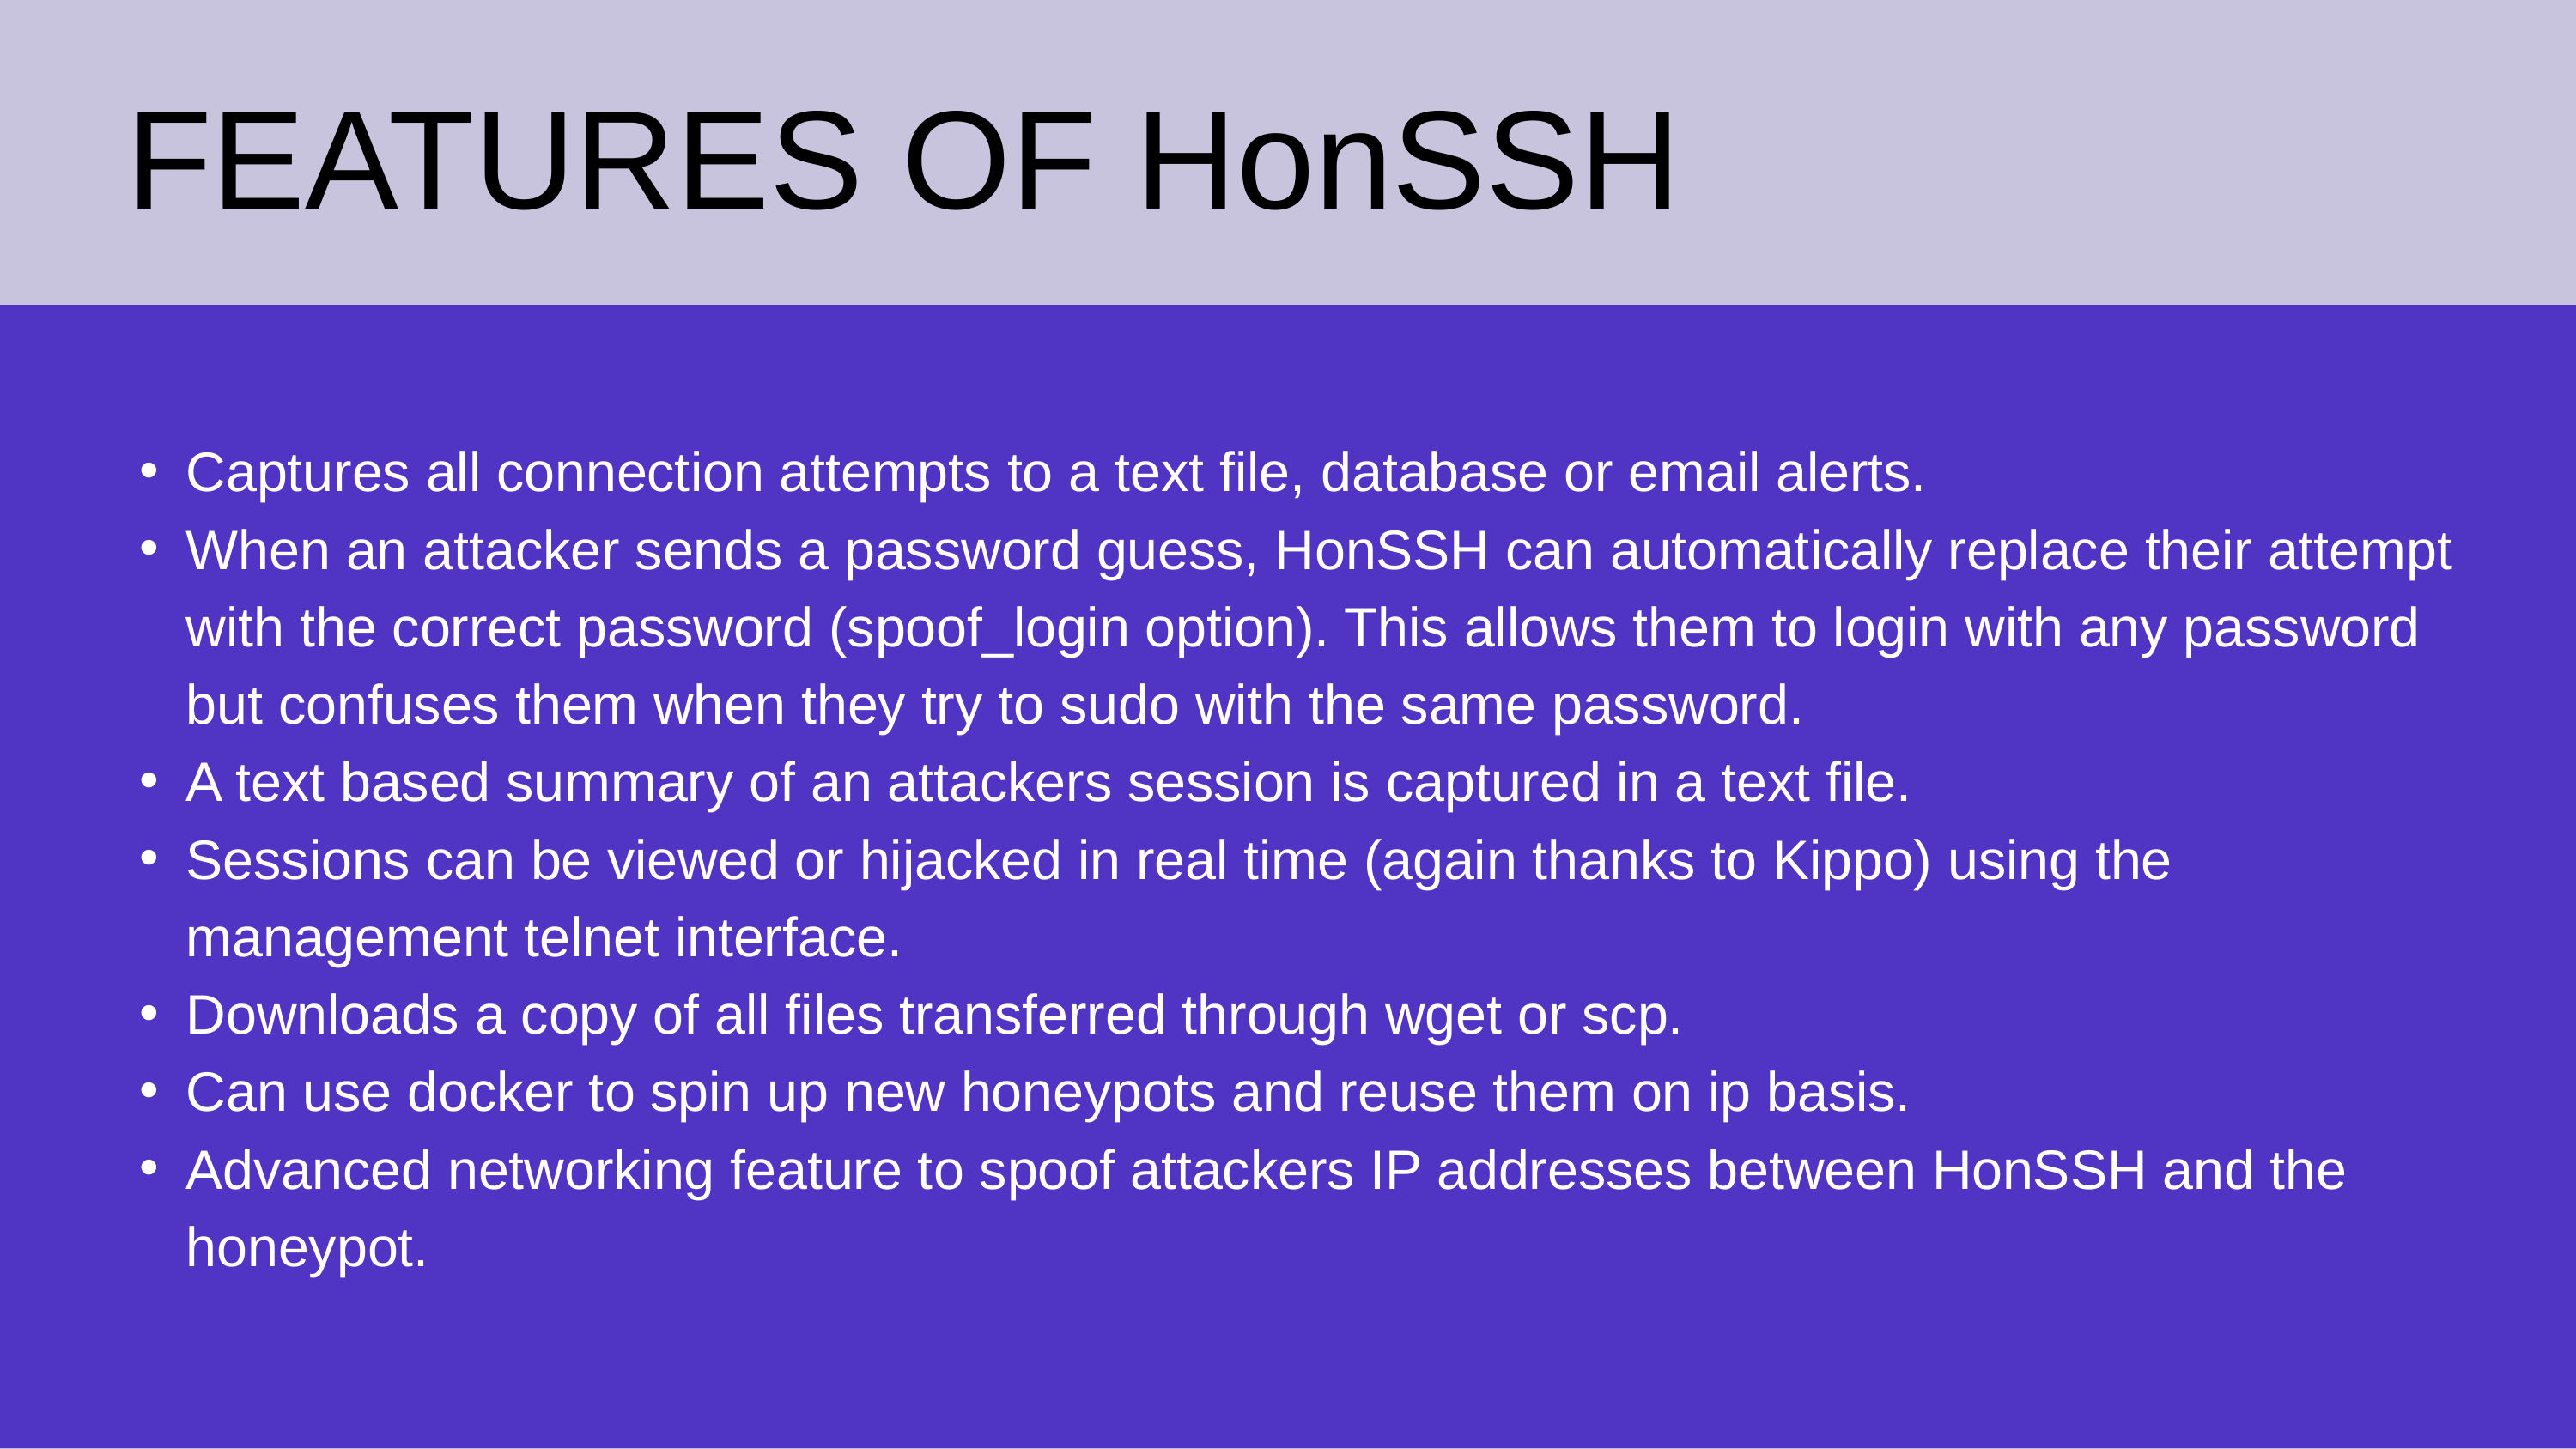

FEATURES OF HonSSH

Captures all connection attempts to a text file, database or email alerts.
When an attacker sends a password guess, HonSSH can automatically replace their attempt with the correct password (spoof_login option). This allows them to login with any password but confuses them when they try to sudo with the same password.
A text based summary of an attackers session is captured in a text file.
Sessions can be viewed or hijacked in real time (again thanks to Kippo) using the management telnet interface.
Downloads a copy of all files transferred through wget or scp.
Can use docker to spin up new honeypots and reuse them on ip basis.
Advanced networking feature to spoof attackers IP addresses between HonSSH and the honeypot.